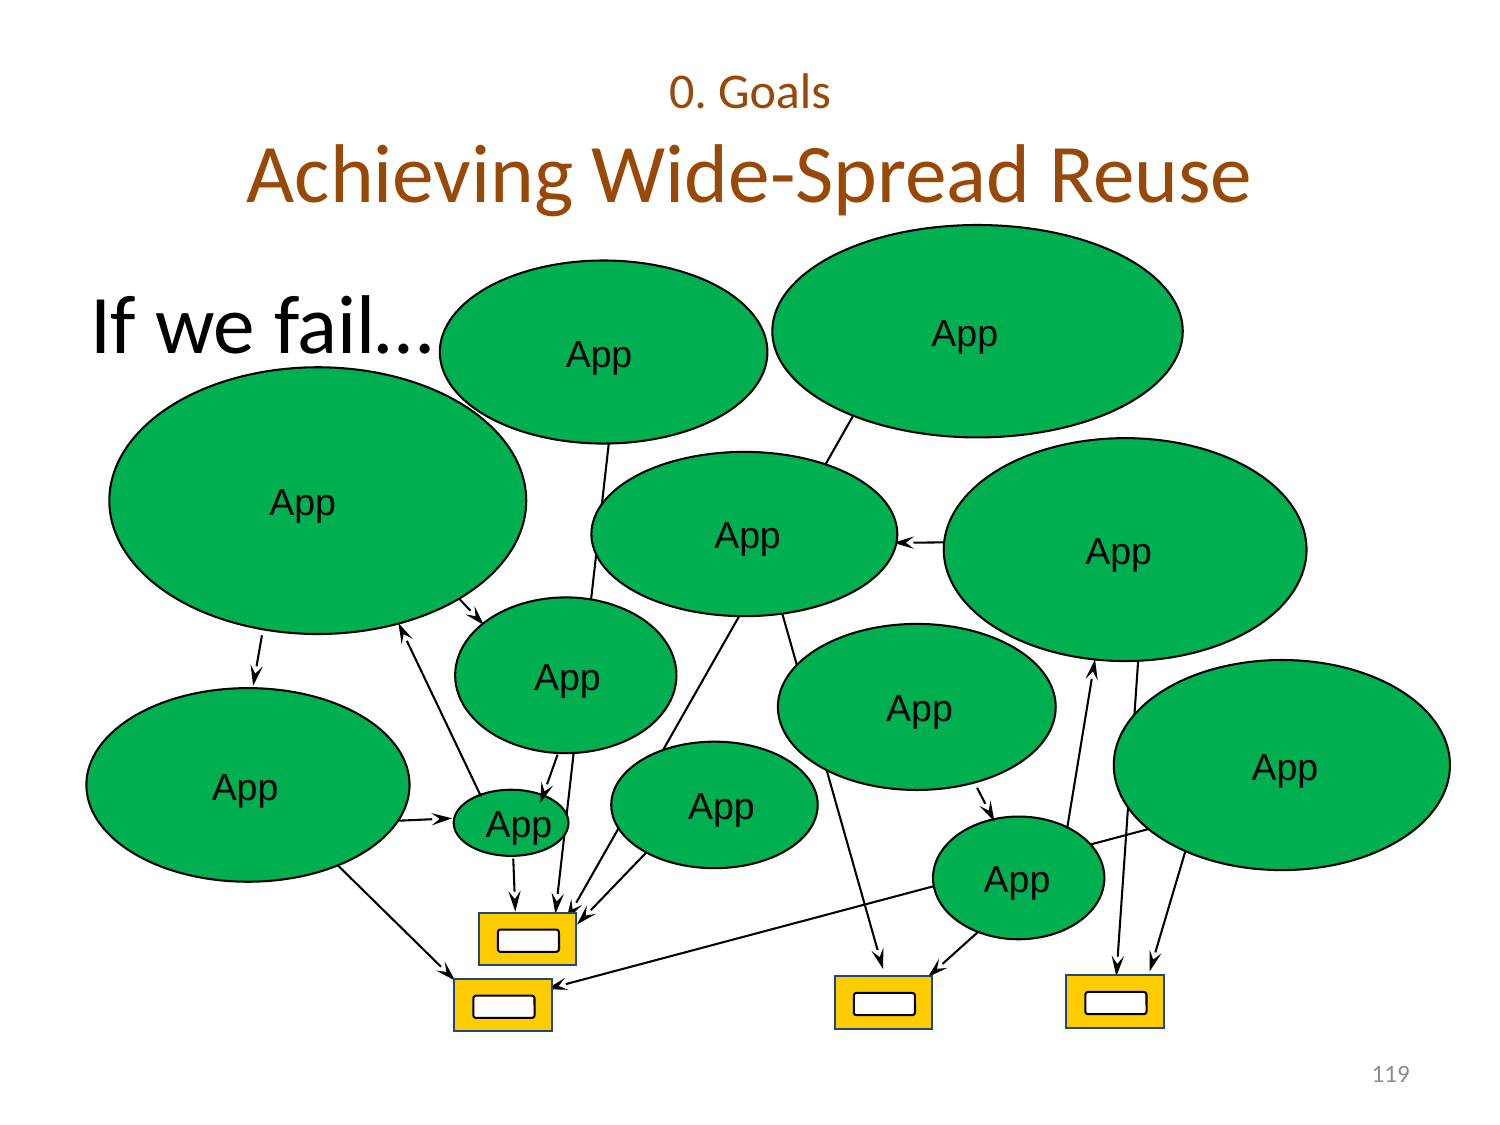

# 0. Goals Achieving Wide-Spread Reuse
        App

      App
        App

       App
      App

   App

     App

       App
      App
   App

App
 App

If we fail…
119